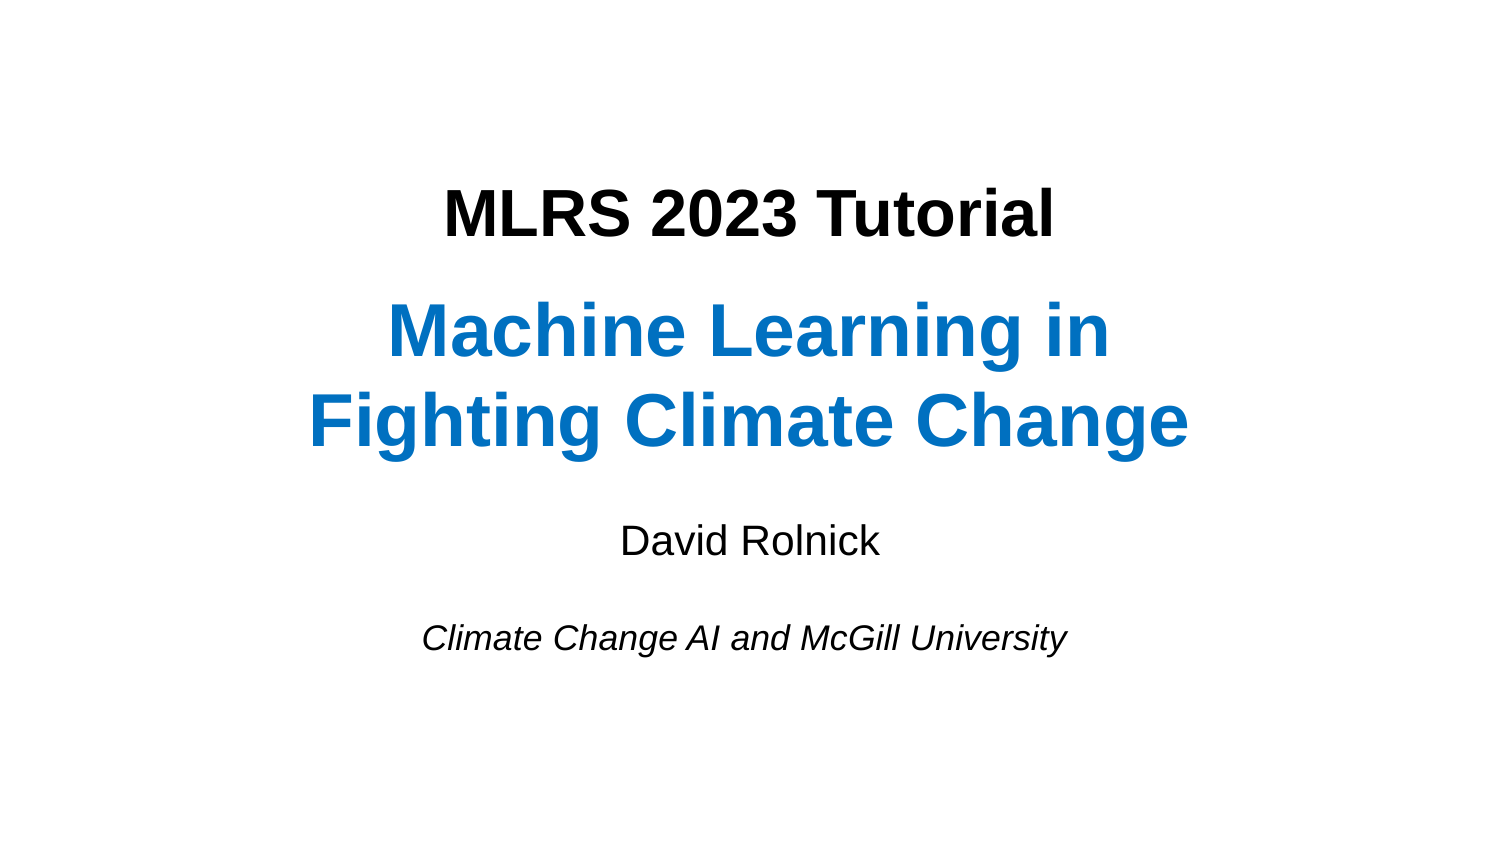

MLRS 2023 Tutorial
# Machine Learning in
Fighting Climate Change
David Rolnick

Climate Change AI and McGill University